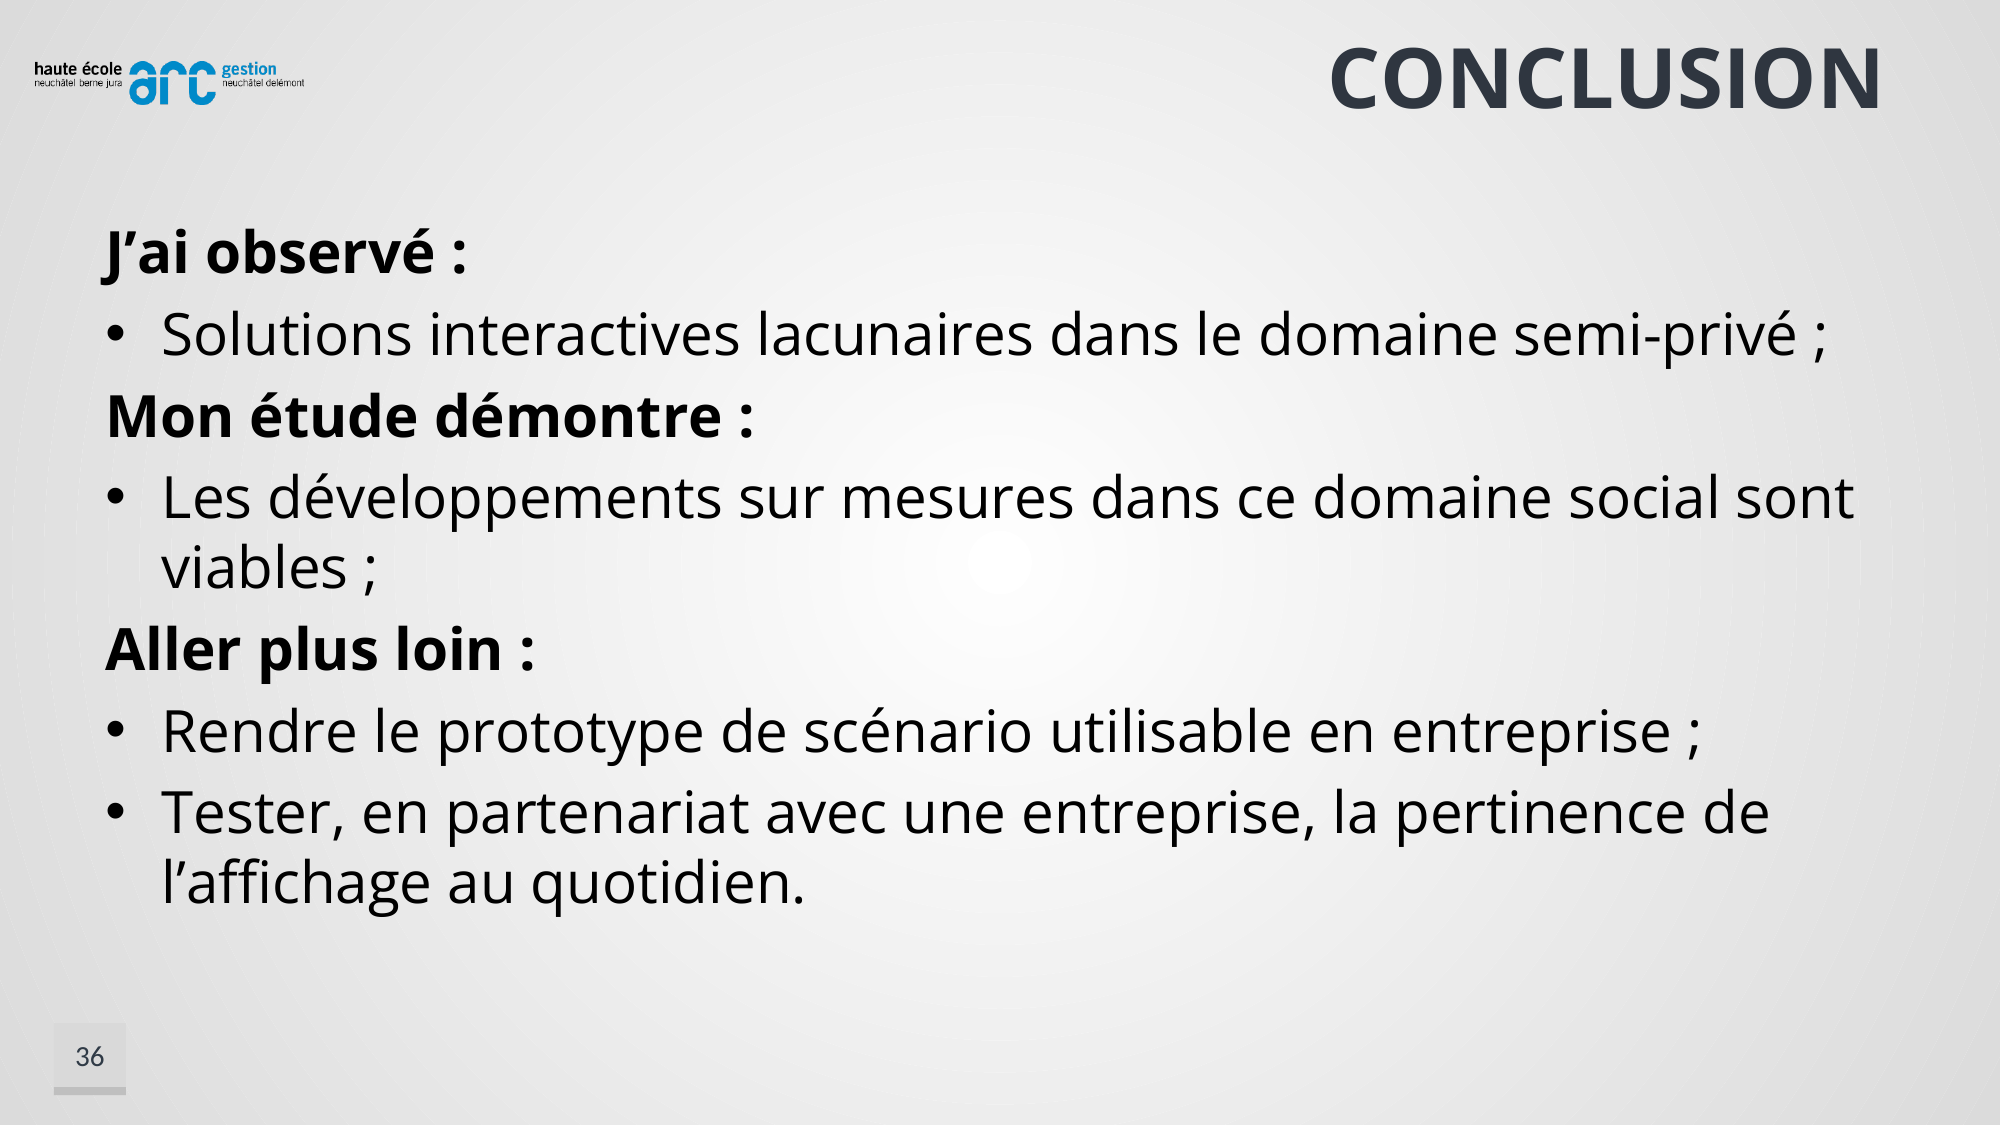

# Conclusion

J’ai observé :
Solutions interactives lacunaires dans le domaine semi-privé ;
Mon étude démontre :
Les développements sur mesures dans ce domaine social sont viables ;
Aller plus loin :
Rendre le prototype de scénario utilisable en entreprise ;
Tester, en partenariat avec une entreprise, la pertinence de l’affichage au quotidien.

36